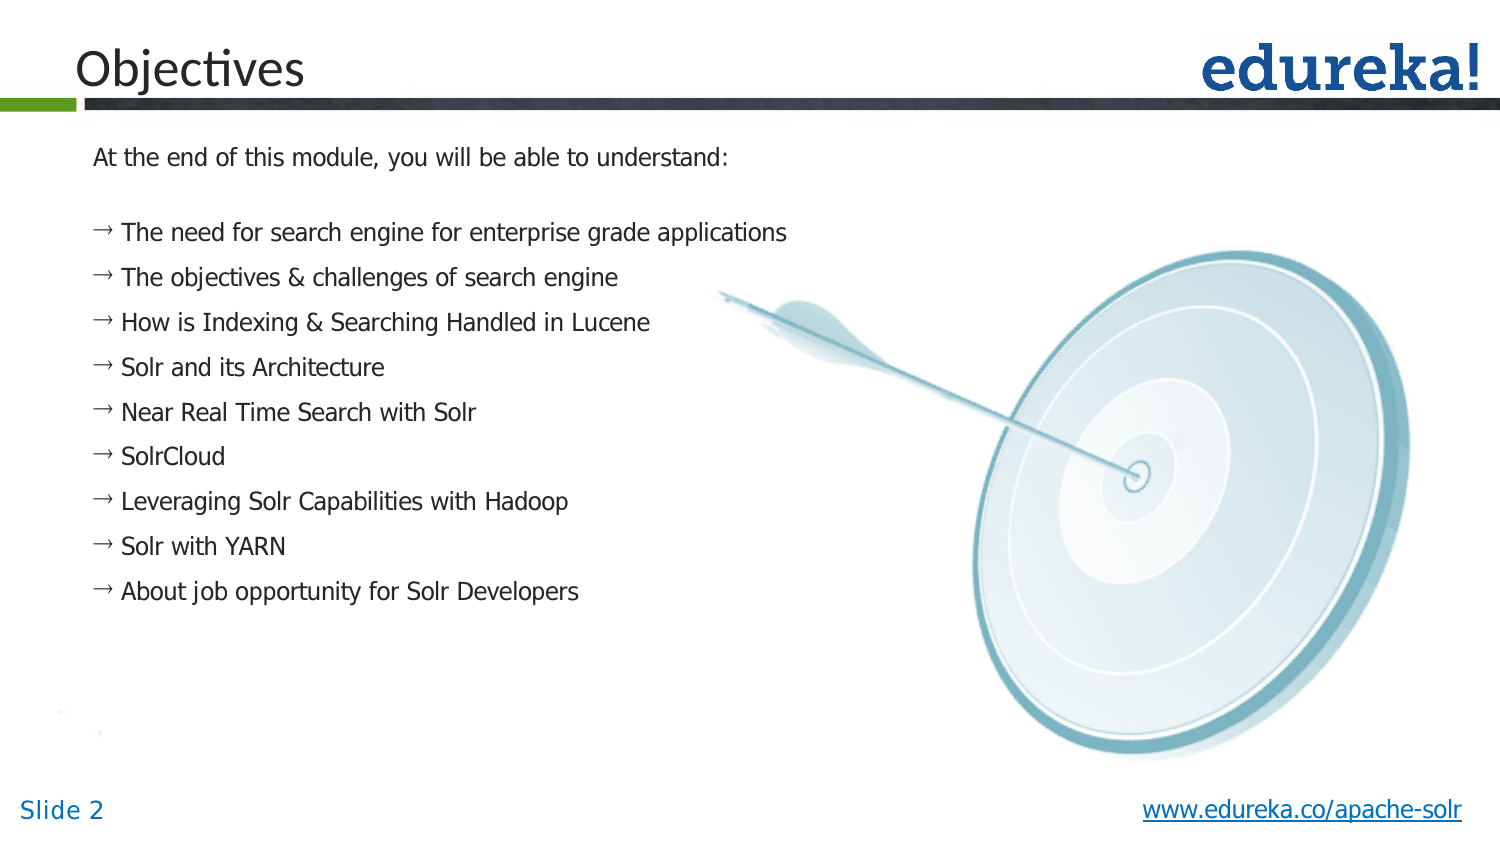

Objectives
At the end of this module, you will be able to understand:
The need for search engine for enterprise grade applications
The objectives & challenges of search engine
How is Indexing & Searching Handled in Lucene
Solr and its Architecture
Near Real Time Search with Solr
SolrCloud
Leveraging Solr Capabilities with Hadoop
Solr with YARN
About job opportunity for Solr Developers